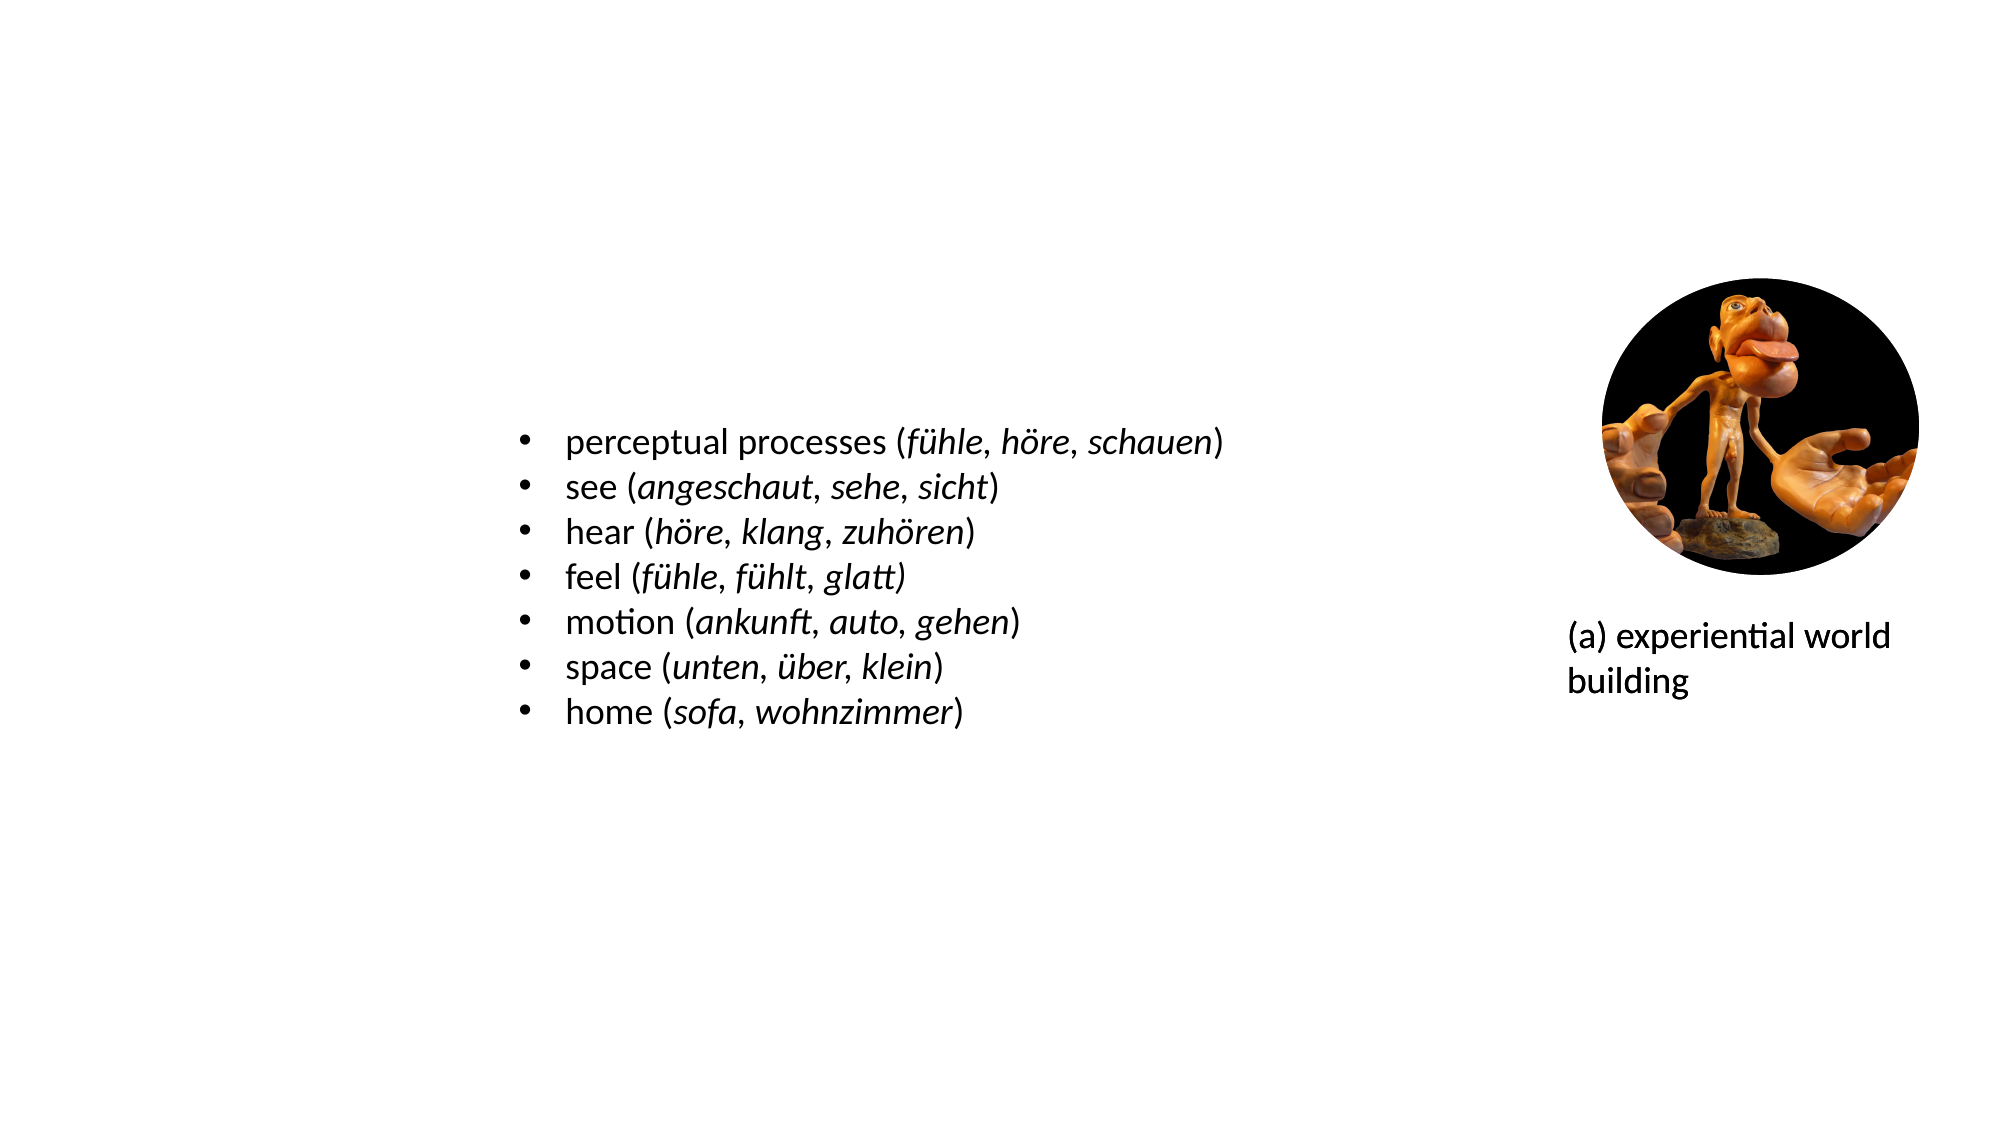

perceptual processes (fühle, höre, schauen)
see (angeschaut, sehe, sicht)
hear (höre, klang, zuhören)
feel (fühle, fühlt, glatt)
motion (ankunft, auto, gehen)
space (unten, über, klein)
home (sofa, wohnzimmer)
(a) experiential world building
(a) experiential world building